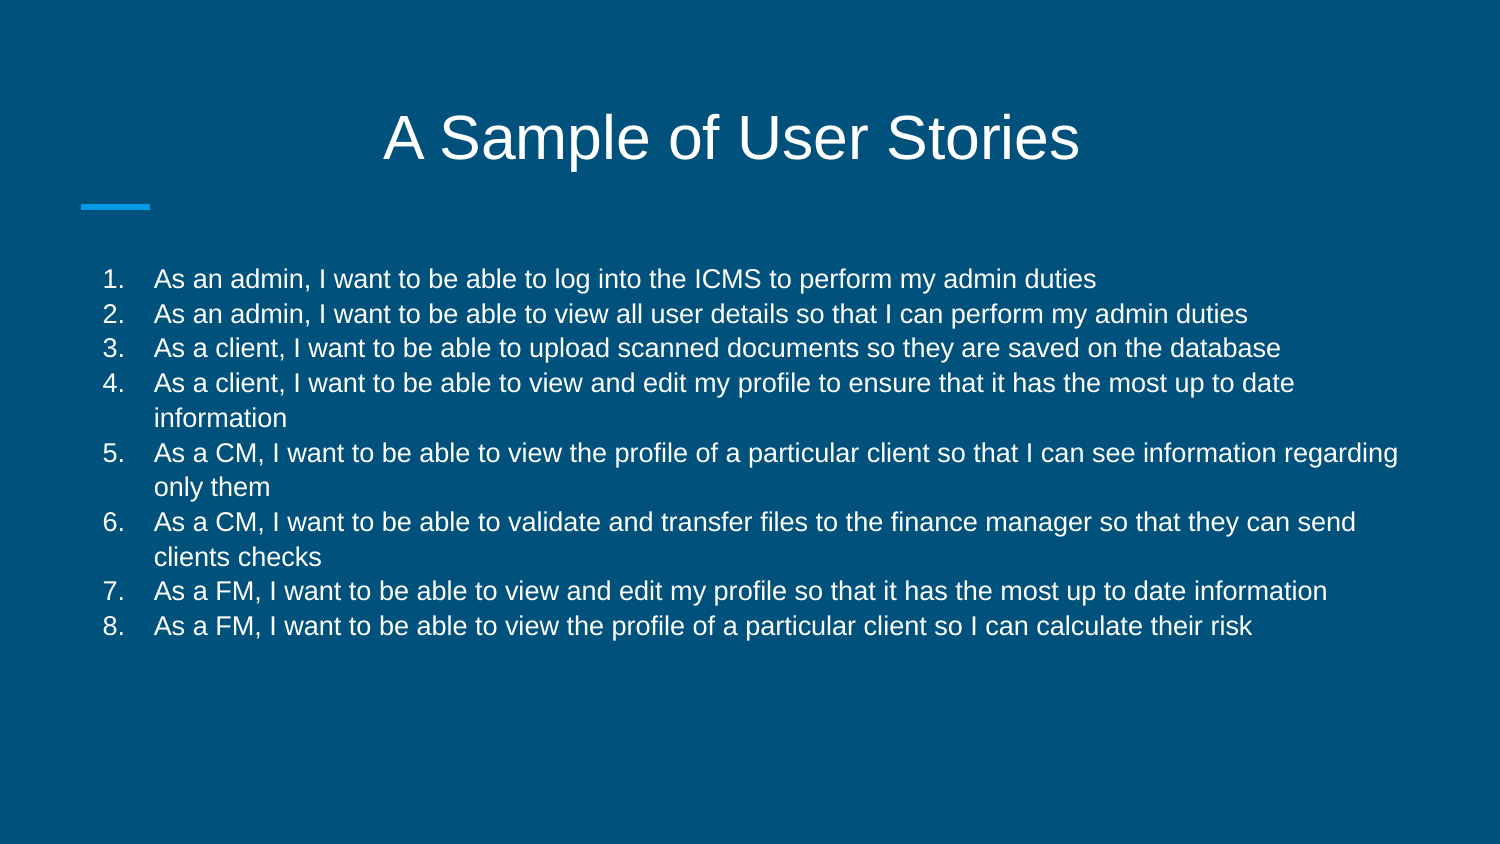

# A Sample of User Stories
As an admin, I want to be able to log into the ICMS to perform my admin duties
As an admin, I want to be able to view all user details so that I can perform my admin duties
As a client, I want to be able to upload scanned documents so they are saved on the database
As a client, I want to be able to view and edit my profile to ensure that it has the most up to date information
As a CM, I want to be able to view the profile of a particular client so that I can see information regarding only them
As a CM, I want to be able to validate and transfer files to the finance manager so that they can send clients checks
As a FM, I want to be able to view and edit my profile so that it has the most up to date information
As a FM, I want to be able to view the profile of a particular client so I can calculate their risk